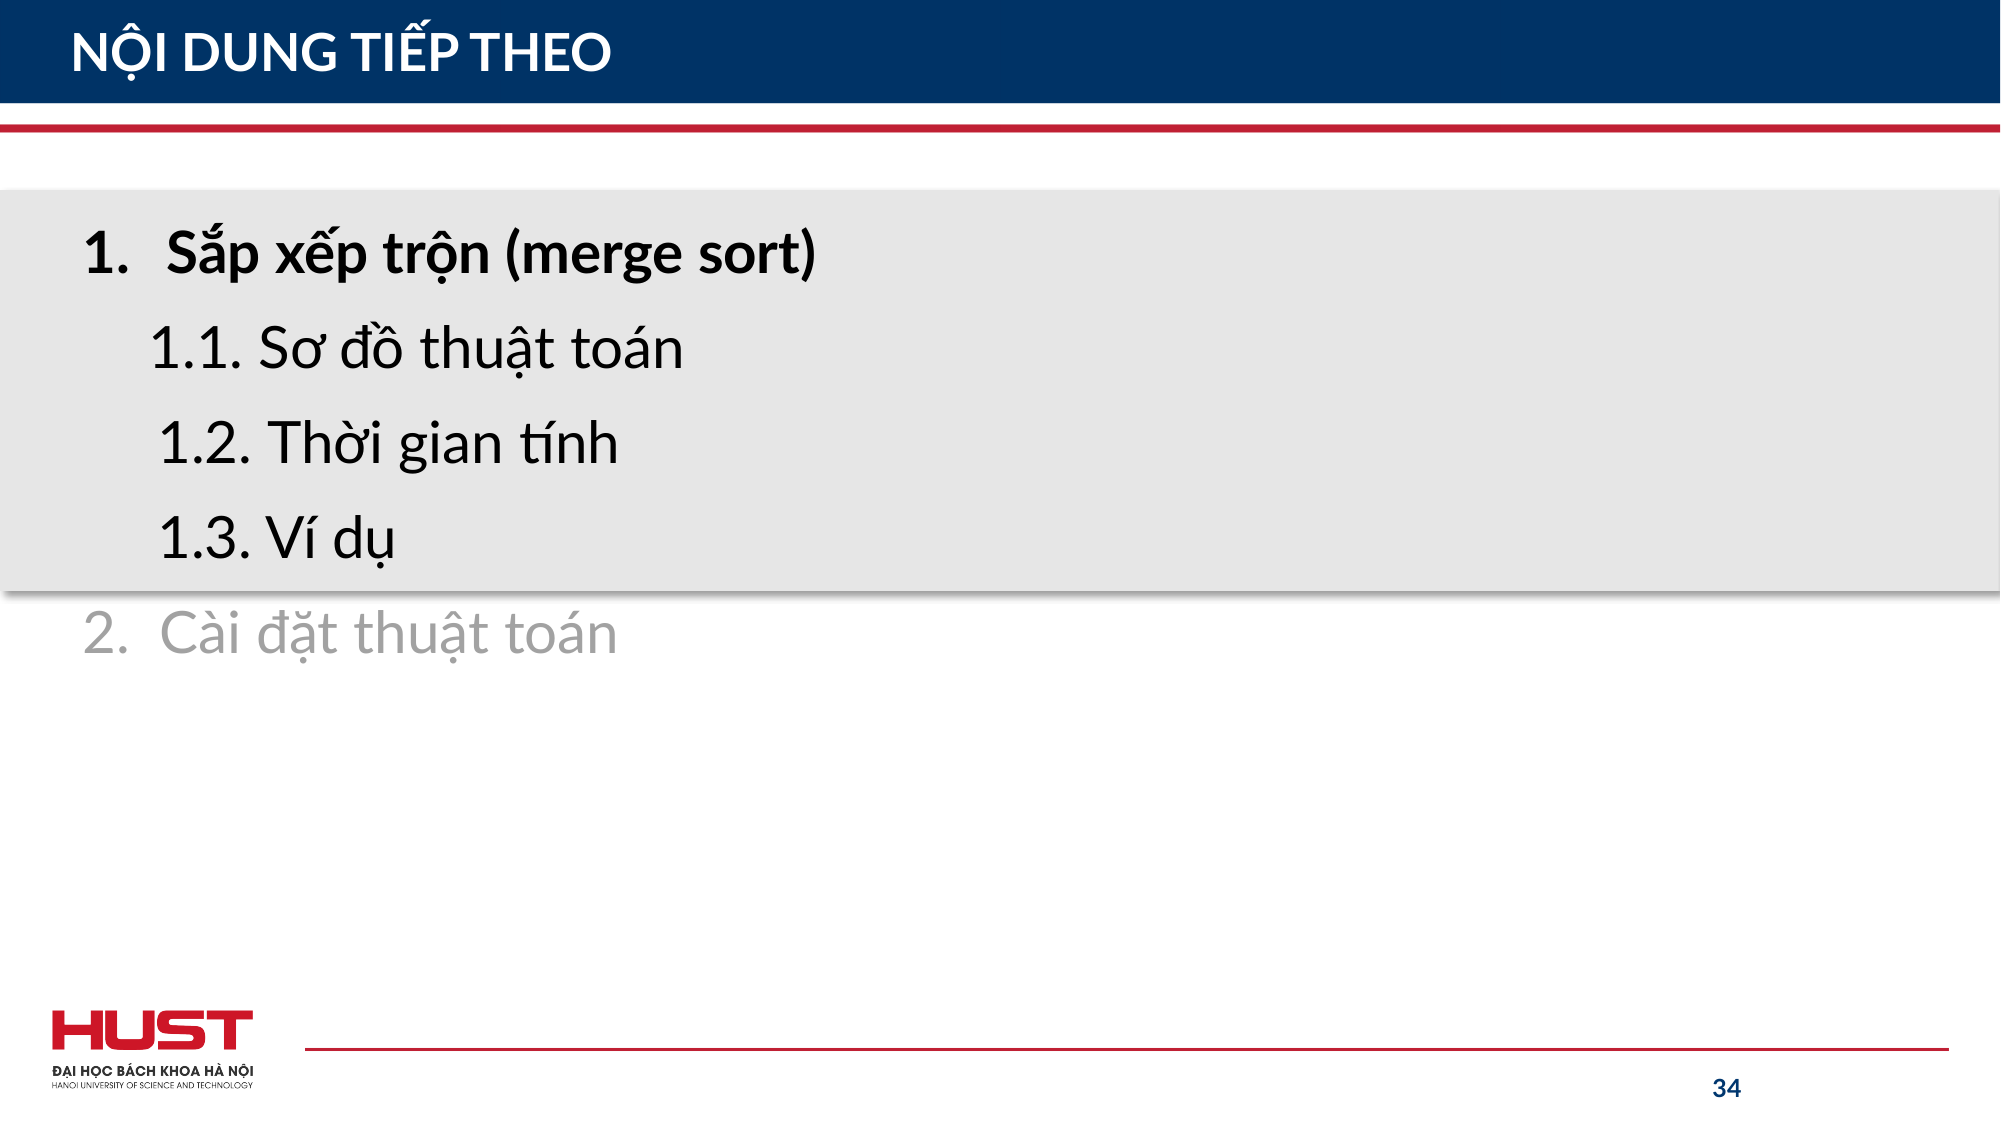

# NỘI DUNG TIẾP THEO

Sắp xếp trộn (merge sort)
     1.1. Sơ đồ thuật toán
     1.2. Thời gian tính
     1.3. Ví dụ
2.  Cài đặt thuật toán

34